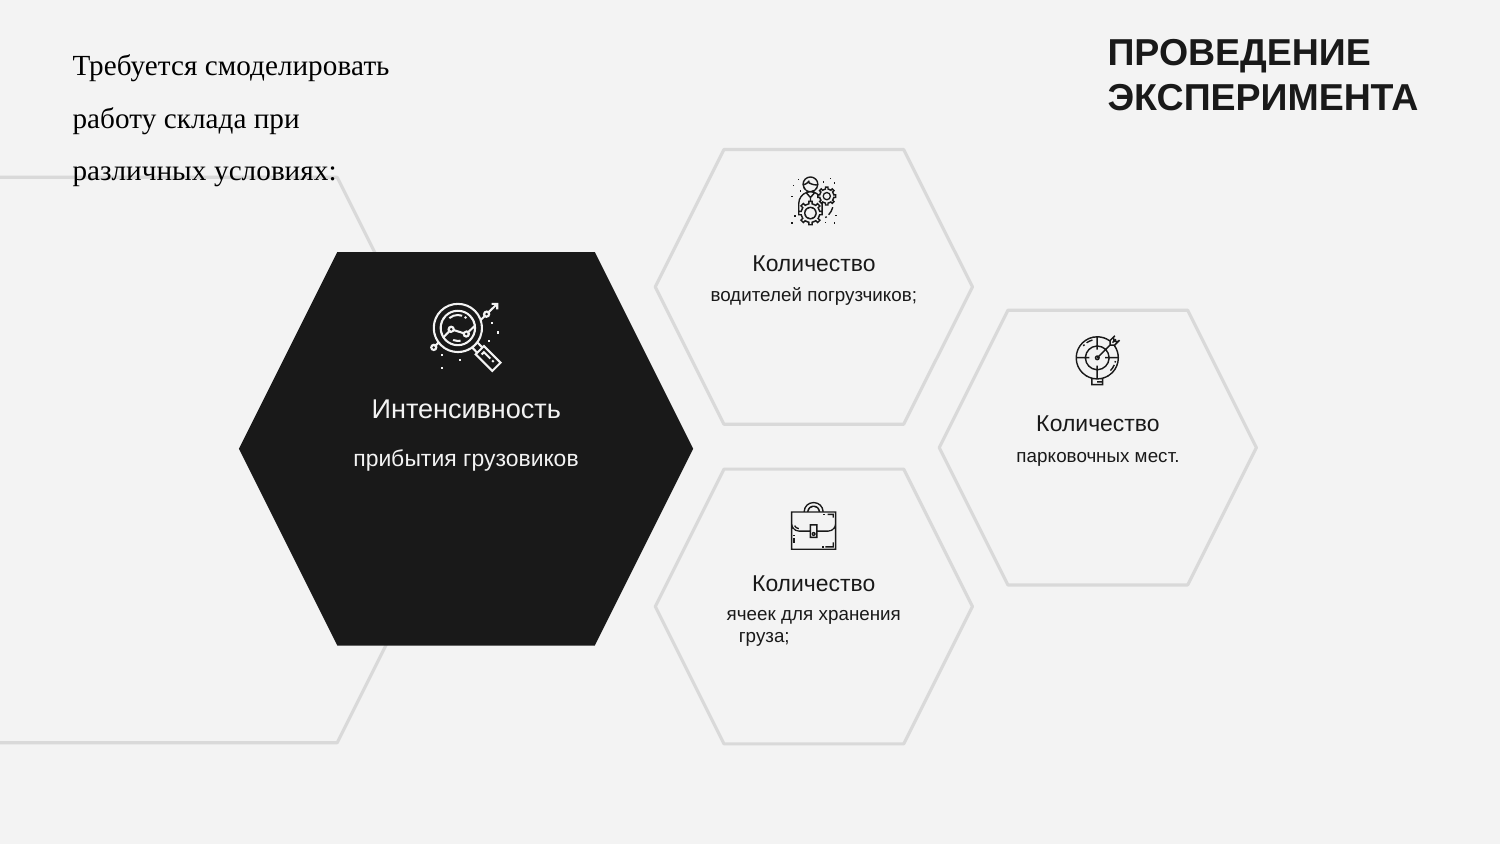

# ПРОВЕДЕНИЕ ЭКСПЕРИМЕНТА​
Требуется смоделировать работу склада при различных условиях:

Количество

водителей погрузчиков;

Интенсивность
Количество
парковочных мест.
прибытия грузовиков

Количество
ячеек для хранения груза;